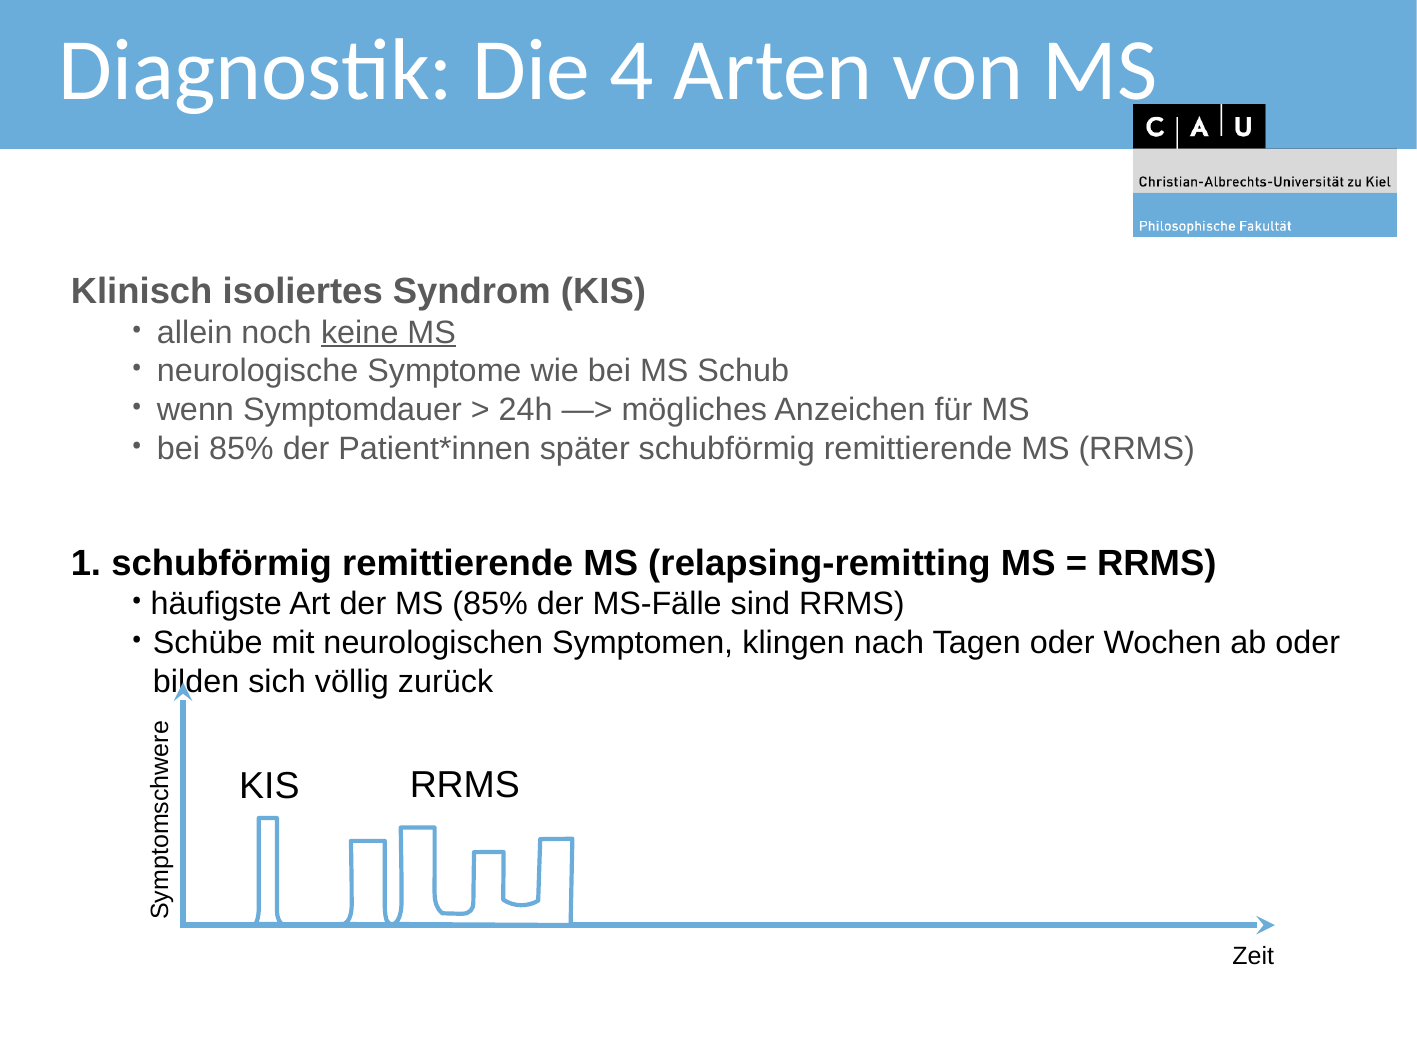

# Diagnostik: Die 4 Arten von MS
Klinisch isoliertes Syndrom (KIS)
allein noch keine MS
neurologische Symptome wie bei MS Schub
wenn Symptomdauer > 24h —> mögliches Anzeichen für MS
bei 85% der Patient*innen später schubförmig remittierende MS (RRMS)

 schubförmig remittierende MS (relapsing-remitting MS = RRMS)
häufigste Art der MS (85% der MS-Fälle sind RRMS)
Schübe mit neurologischen Symptomen, klingen nach Tagen oder Wochen ab oder bilden sich völlig zurück

RRMS
KIS
Symptomschwere

Zeit